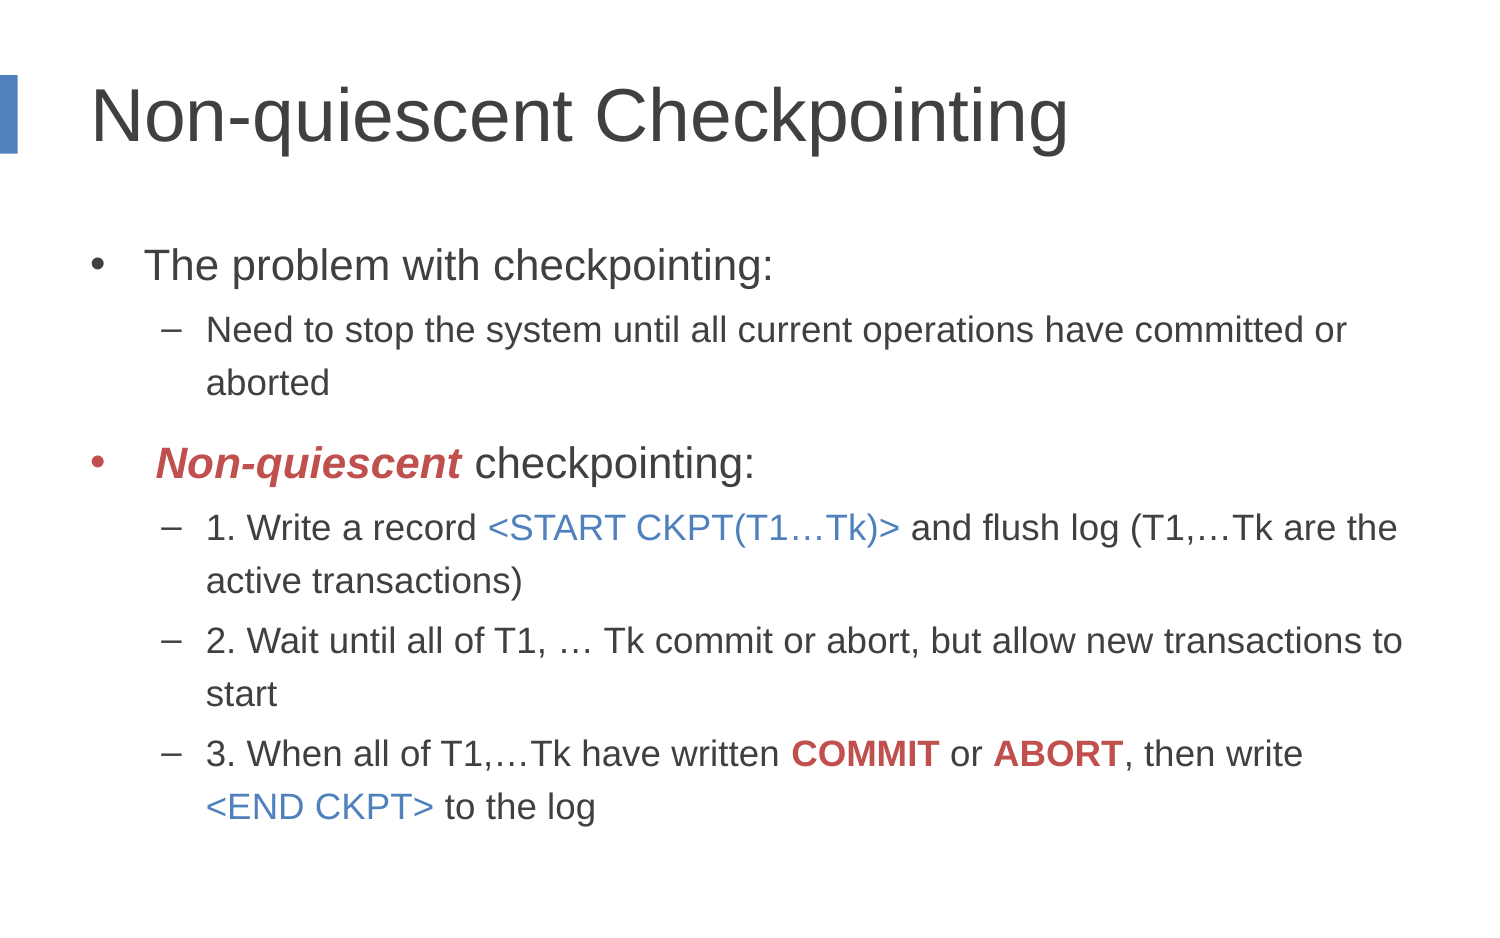

# Non-quiescent Checkpointing
The problem with checkpointing:
Need to stop the system until all current operations have committed or aborted
 Non-quiescent checkpointing:
1. Write a record <START CKPT(T1…Tk)> and flush log (T1,…Tk are the active transactions)
2. Wait until all of T1, … Tk commit or abort, but allow new transactions to start
3. When all of T1,…Tk have written COMMIT or ABORT, then write <END CKPT> to the log